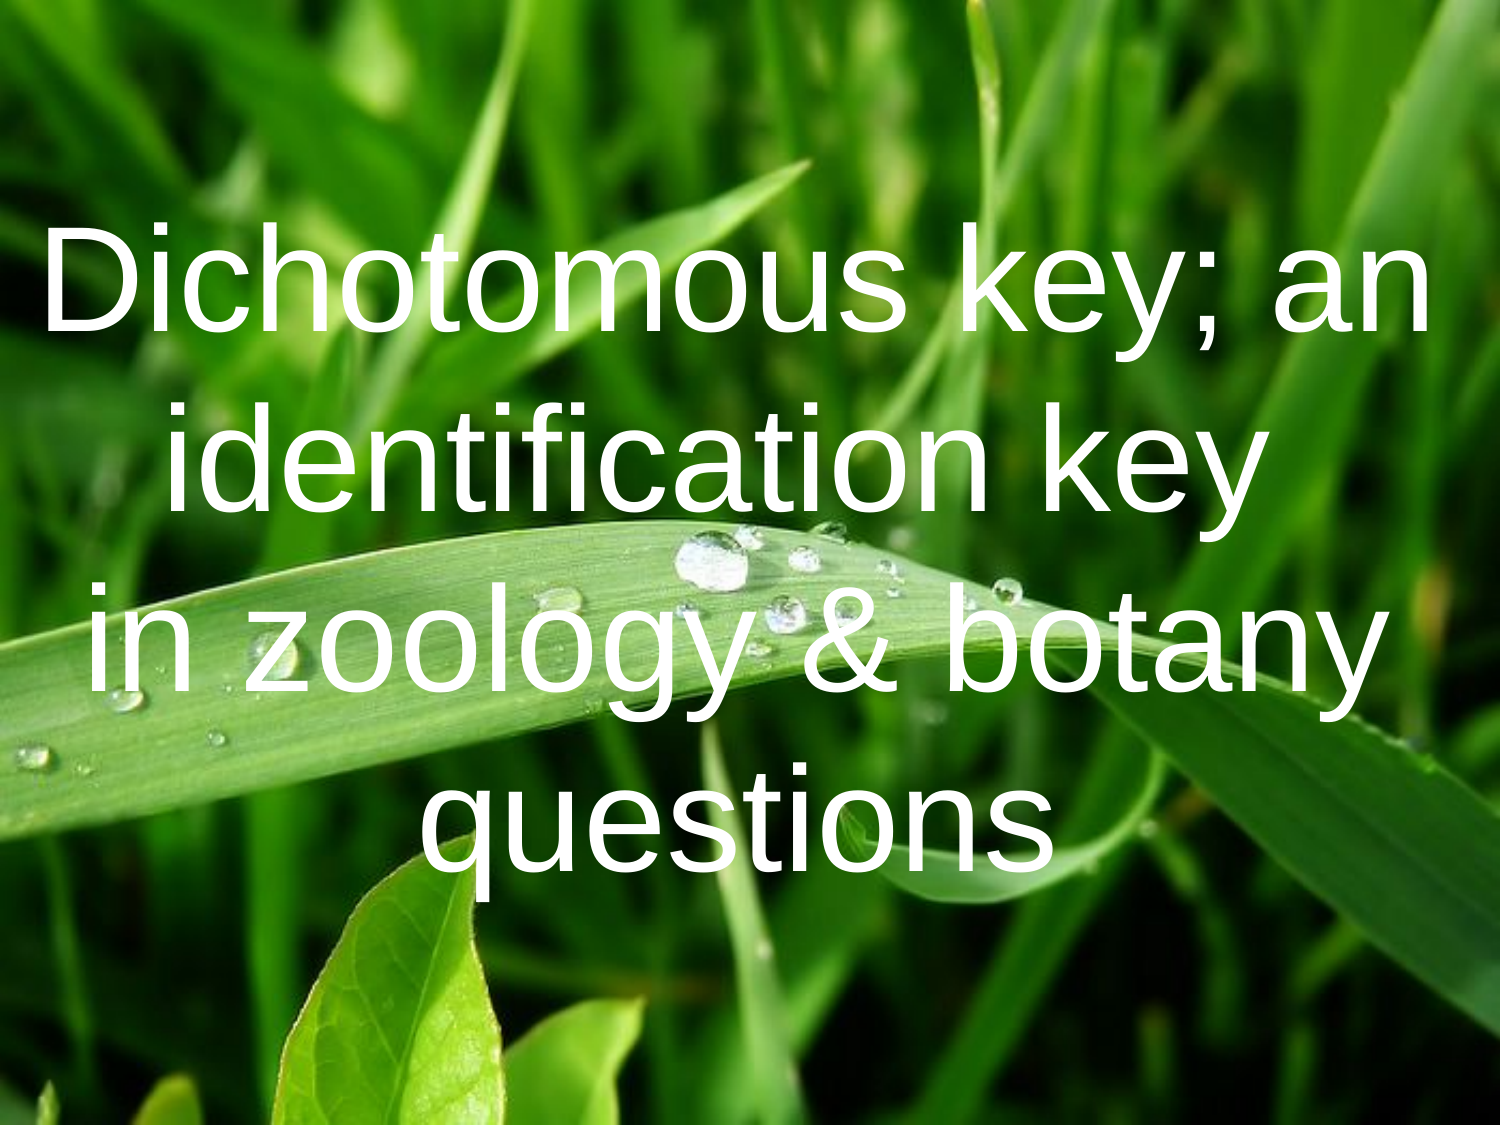

Dichotomous key; an identification key
in zoology & botany questions